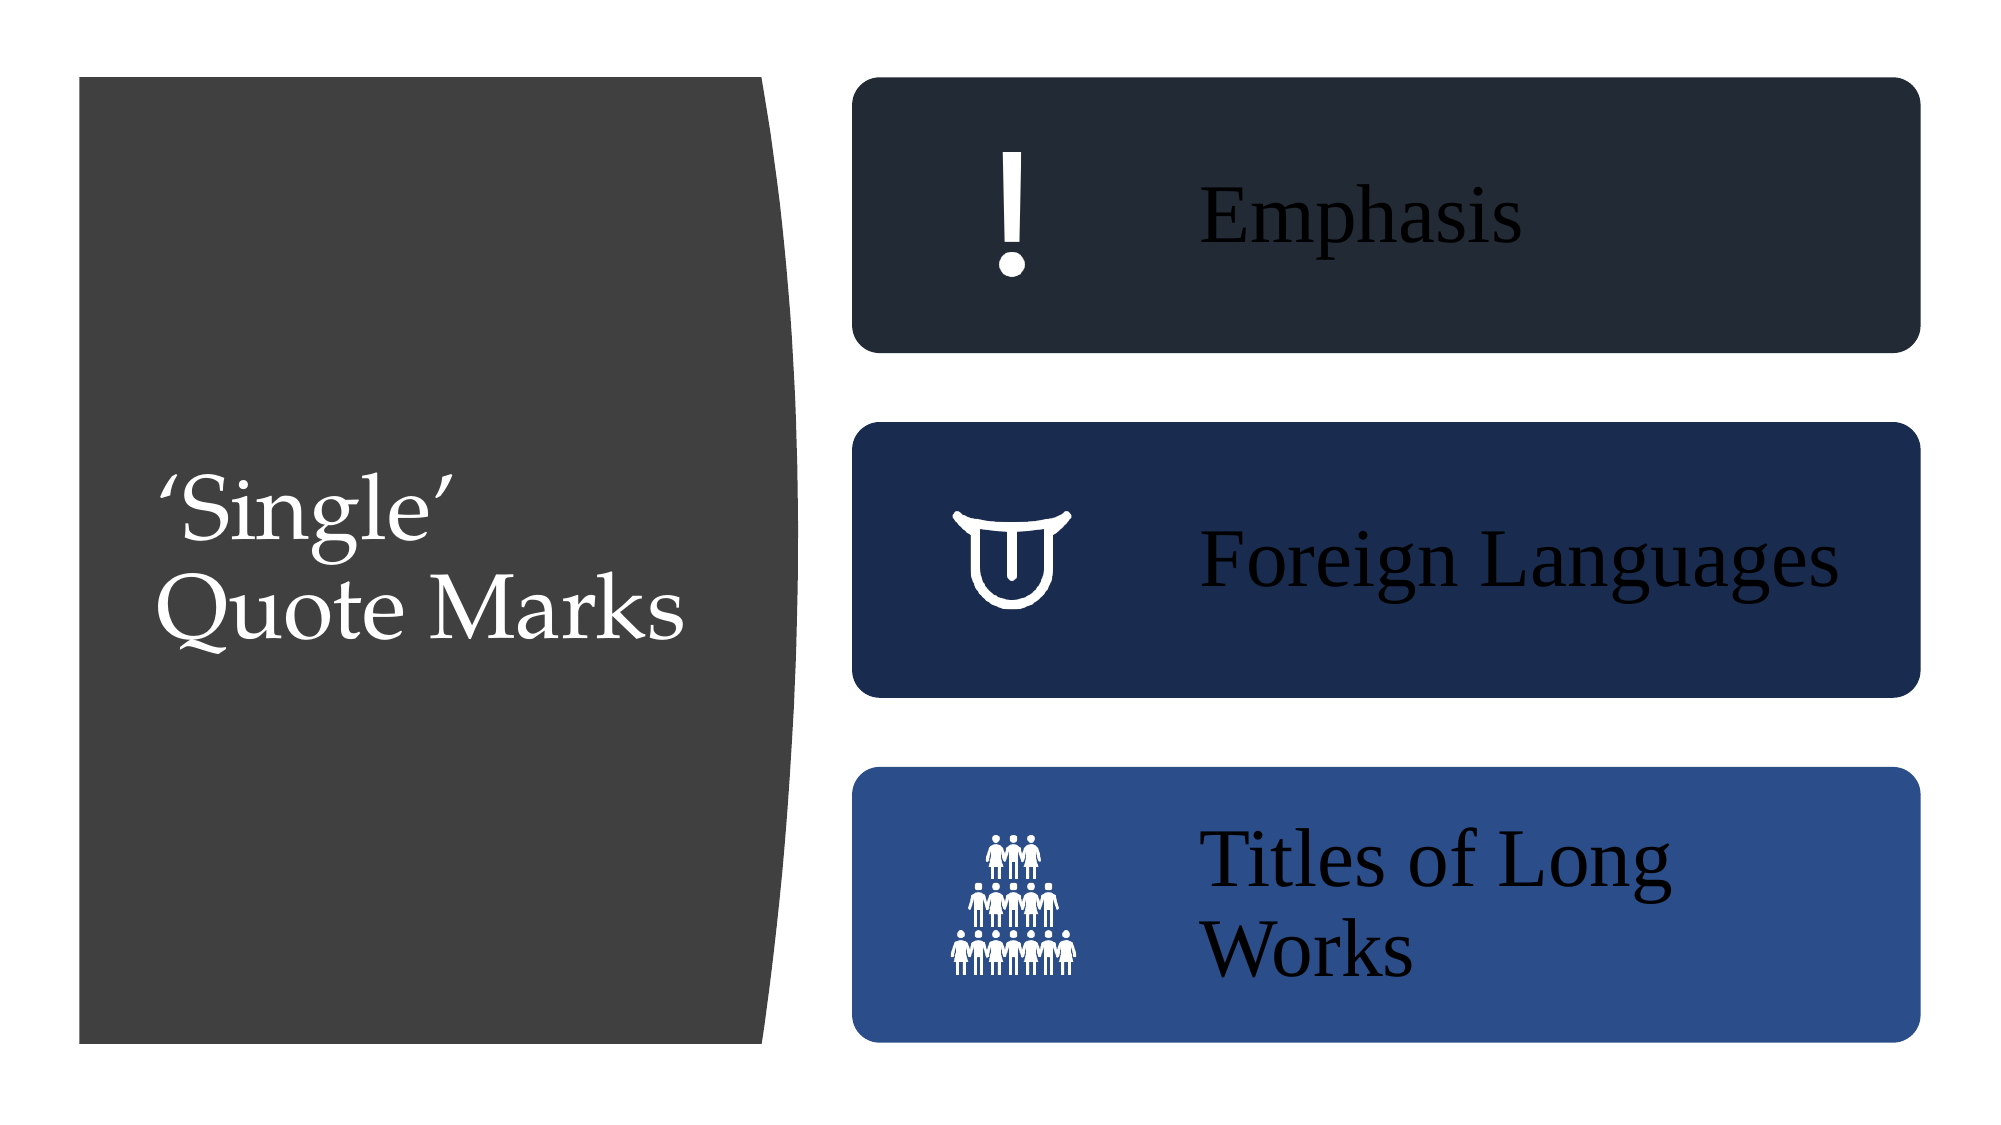

Emphasis
Foreign Languages
Titles of Long Works

# ‘Single’ Quote Marks